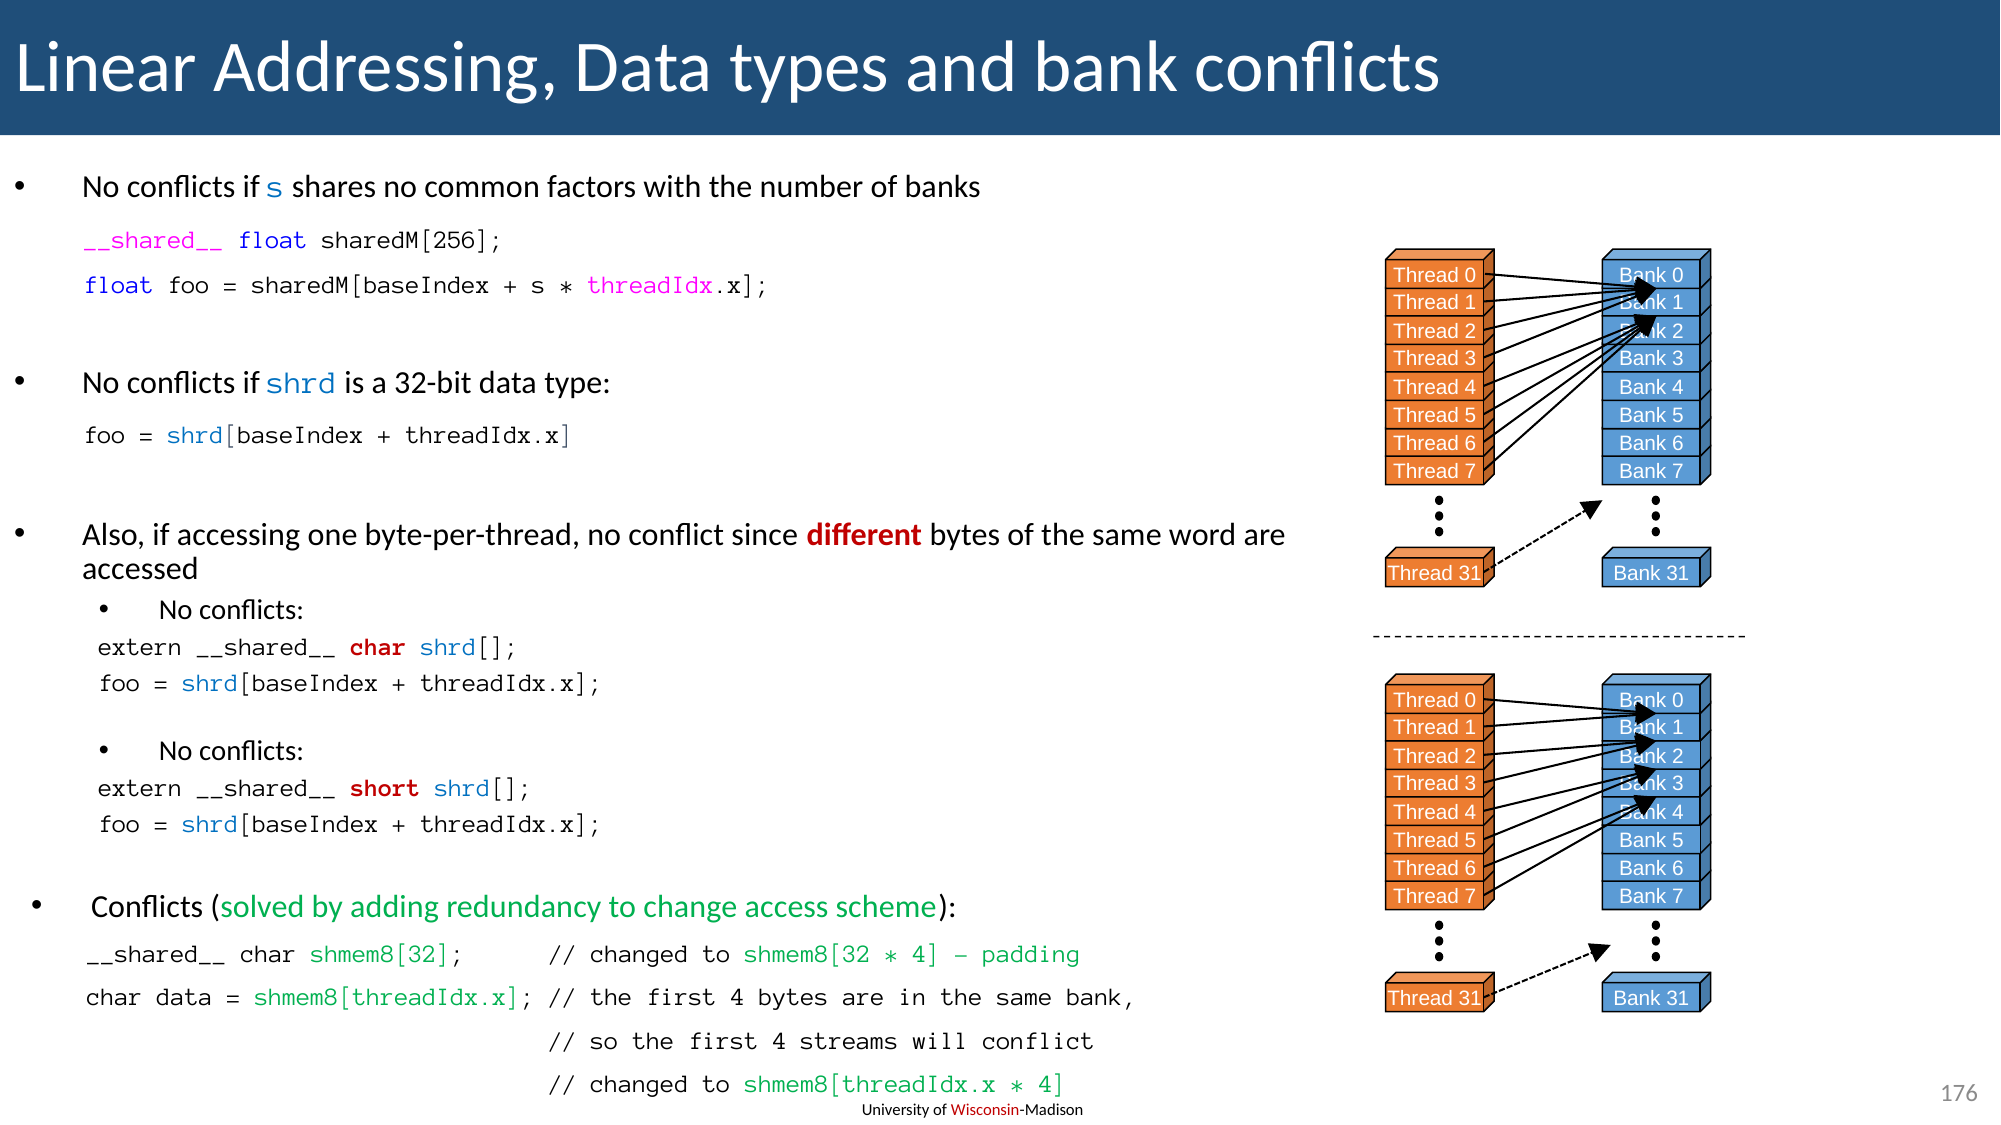

# Linear Addressing, Data types and bank conflicts
No conflicts if s shares no common factors with the number of banks
    __shared__ float sharedM[256];
     float foo = sharedM[baseIndex + s * threadIdx.x];

No conflicts if shrd is a 32-bit data type:
    foo = shrd[baseIndex + threadIdx.x]

Also, if accessing one byte-per-thread, no conflict since different bytes of the same word are accessed
No conflicts:
extern __shared__ char shrd[];
foo = shrd[baseIndex + threadIdx.x];
No conflicts:
extern __shared__ short shrd[];
foo = shrd[baseIndex + threadIdx.x];

Conflicts (solved by adding redundancy to change access scheme):
    __shared__ char shmem8[32];      // changed to shmem8[32 * 4] – padding
    char data = shmem8[threadIdx.x]; // the first 4 bytes are in the same bank,
                                     // so the first 4 streams will conflict
                                     // changed to shmem8[threadIdx.x * 4]

Thread 0
Thread 1
Thread 2
Thread 3
Thread 4
Thread 5
Thread 6
Thread 7

Thread 31
Bank 0
Bank 1
Bank 2
Bank 3
Bank 4
Bank 5
Bank 6
Bank 7

Bank 31

Thread 0
Thread 1
Thread 2
Thread 3
Thread 4
Thread 5
Thread 6
Thread 7

Thread 31
Bank 0
Bank 1
Bank 2
Bank 3
Bank 4
Bank 5
Bank 6
Bank 7

Bank 31
176